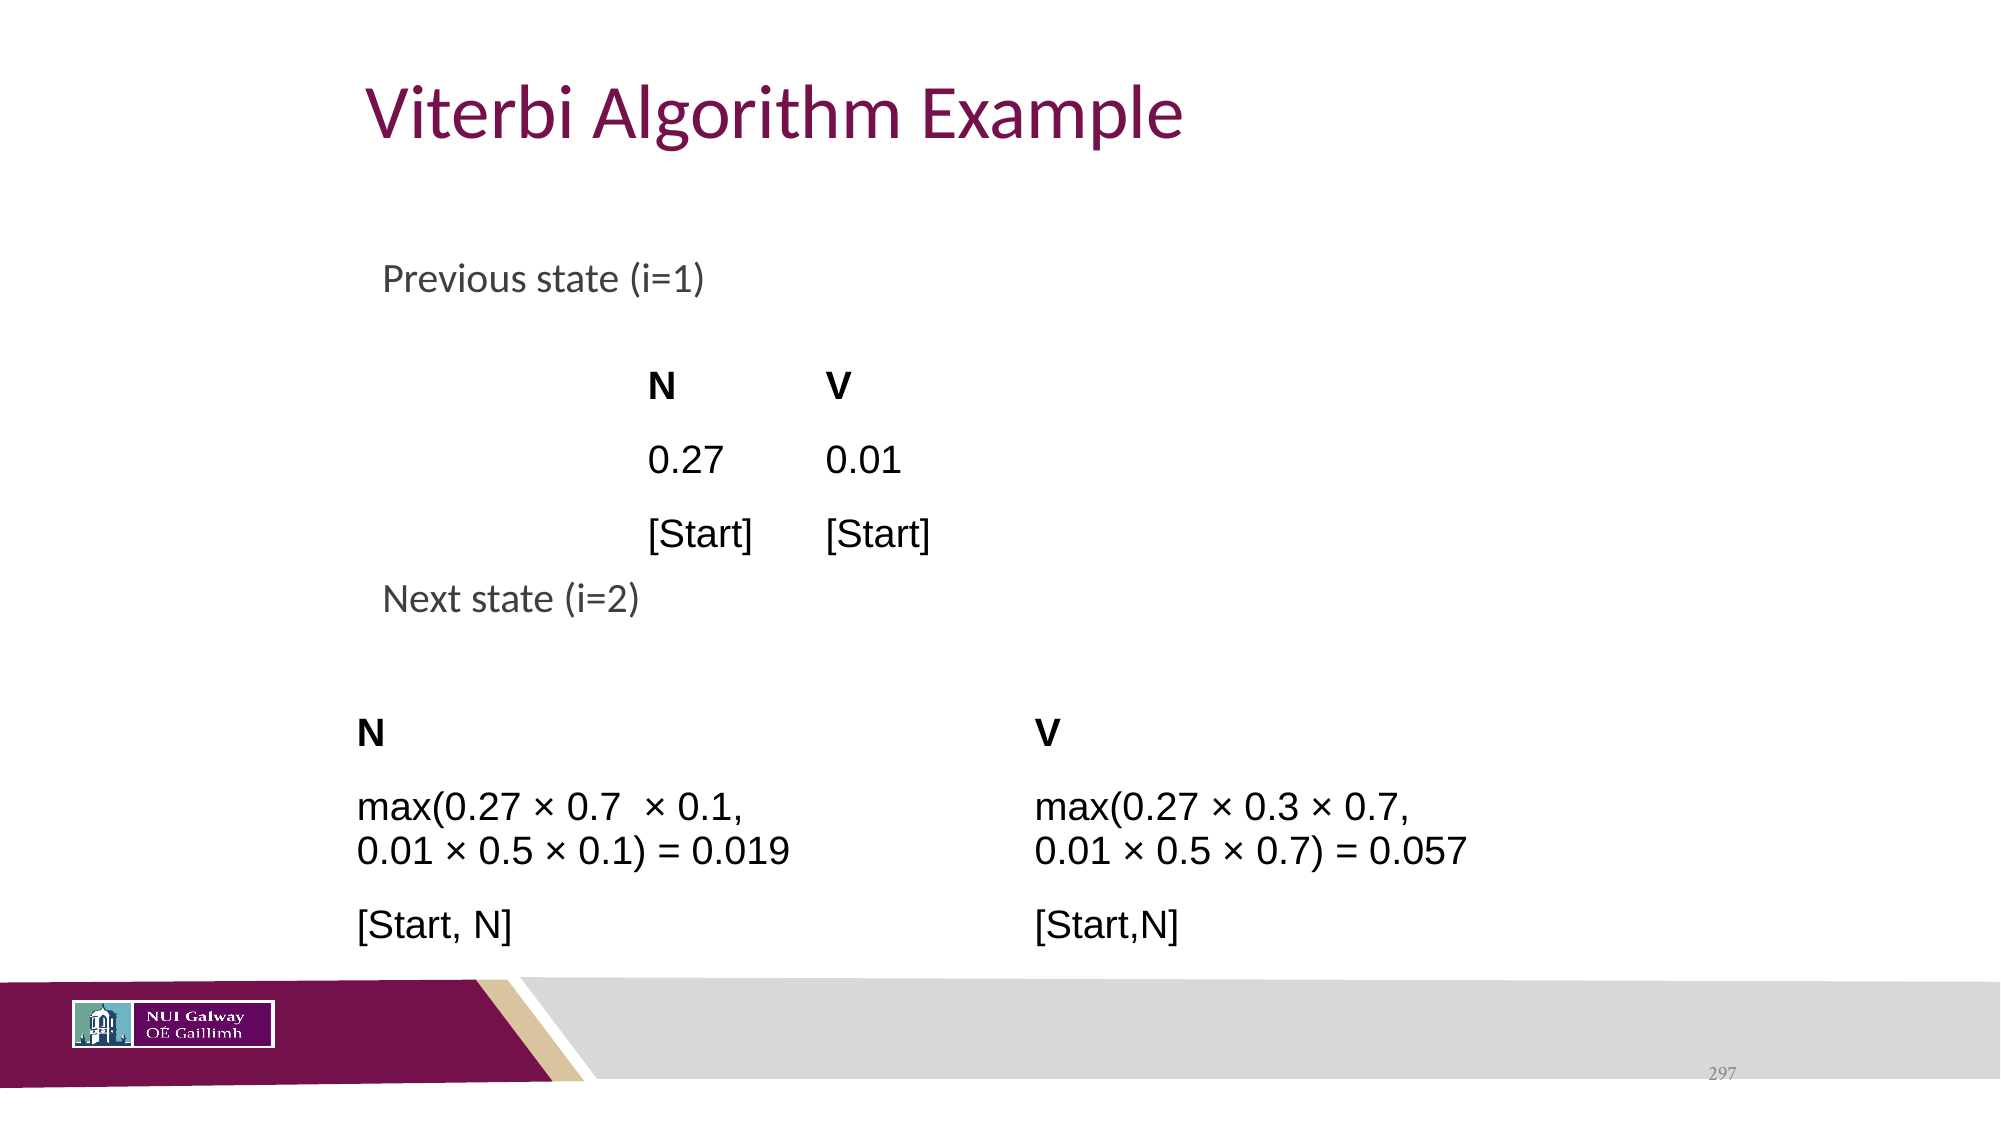

# Viterbi Algorithm Example
Previous state (i=1)

Next state (i=2)
| N | V |
| --- | --- |
| 0.27 | 0.01 |
| [Start] | [Start] |
| N | V |
| --- | --- |
| max(0.27 × 0.7 × 0.1, 0.01 × 0.5 × 0.1) = 0.019 | max(0.27 × 0.3 × 0.7, 0.01 × 0.5 × 0.7) = 0.057 |
| [Start, N] | [Start,N] |
297